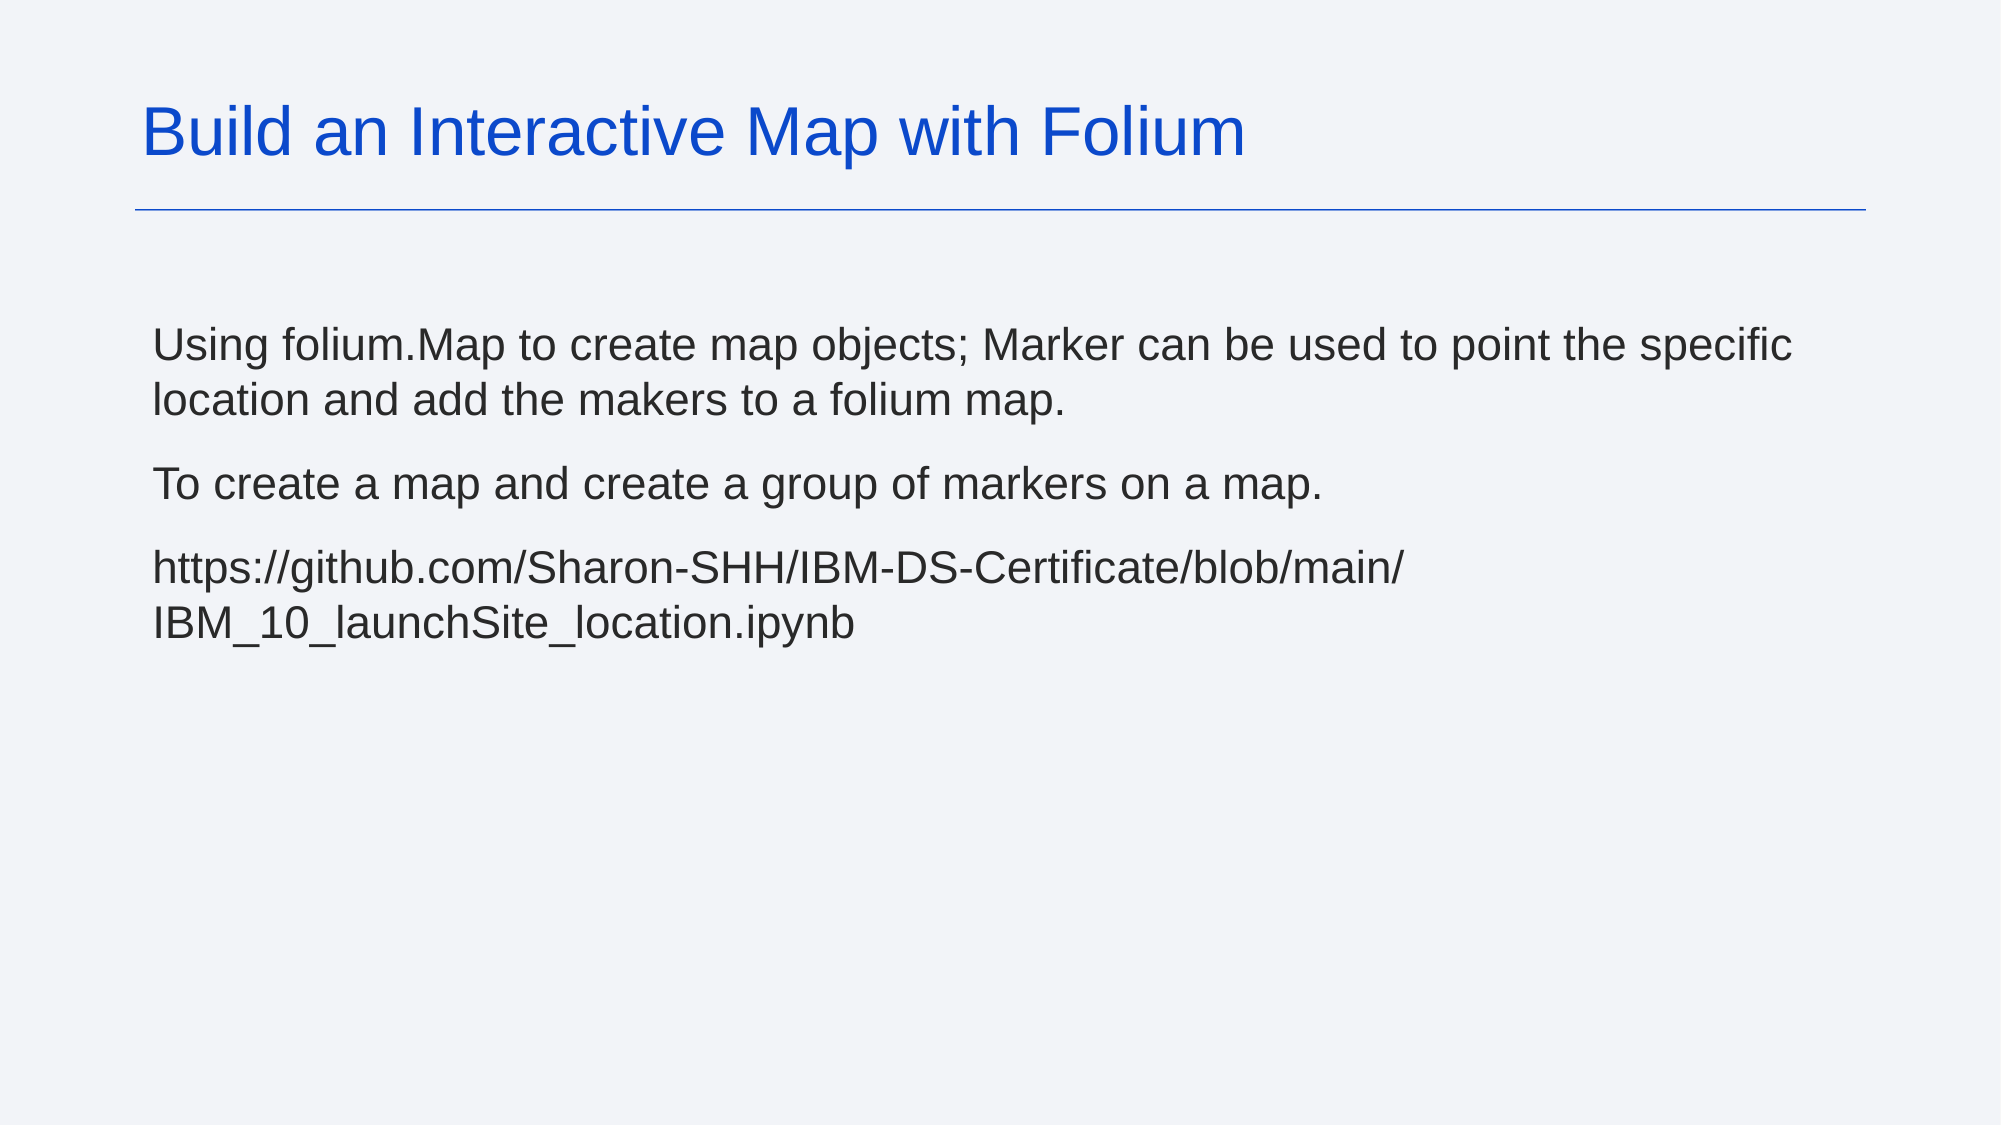

Build an Interactive Map with Folium
Using folium.Map to create map objects; Marker can be used to point the specific location and add the makers to a folium map.
To create a map and create a group of markers on a map.
https://github.com/Sharon-SHH/IBM-DS-Certificate/blob/main/IBM_10_launchSite_location.ipynb

13